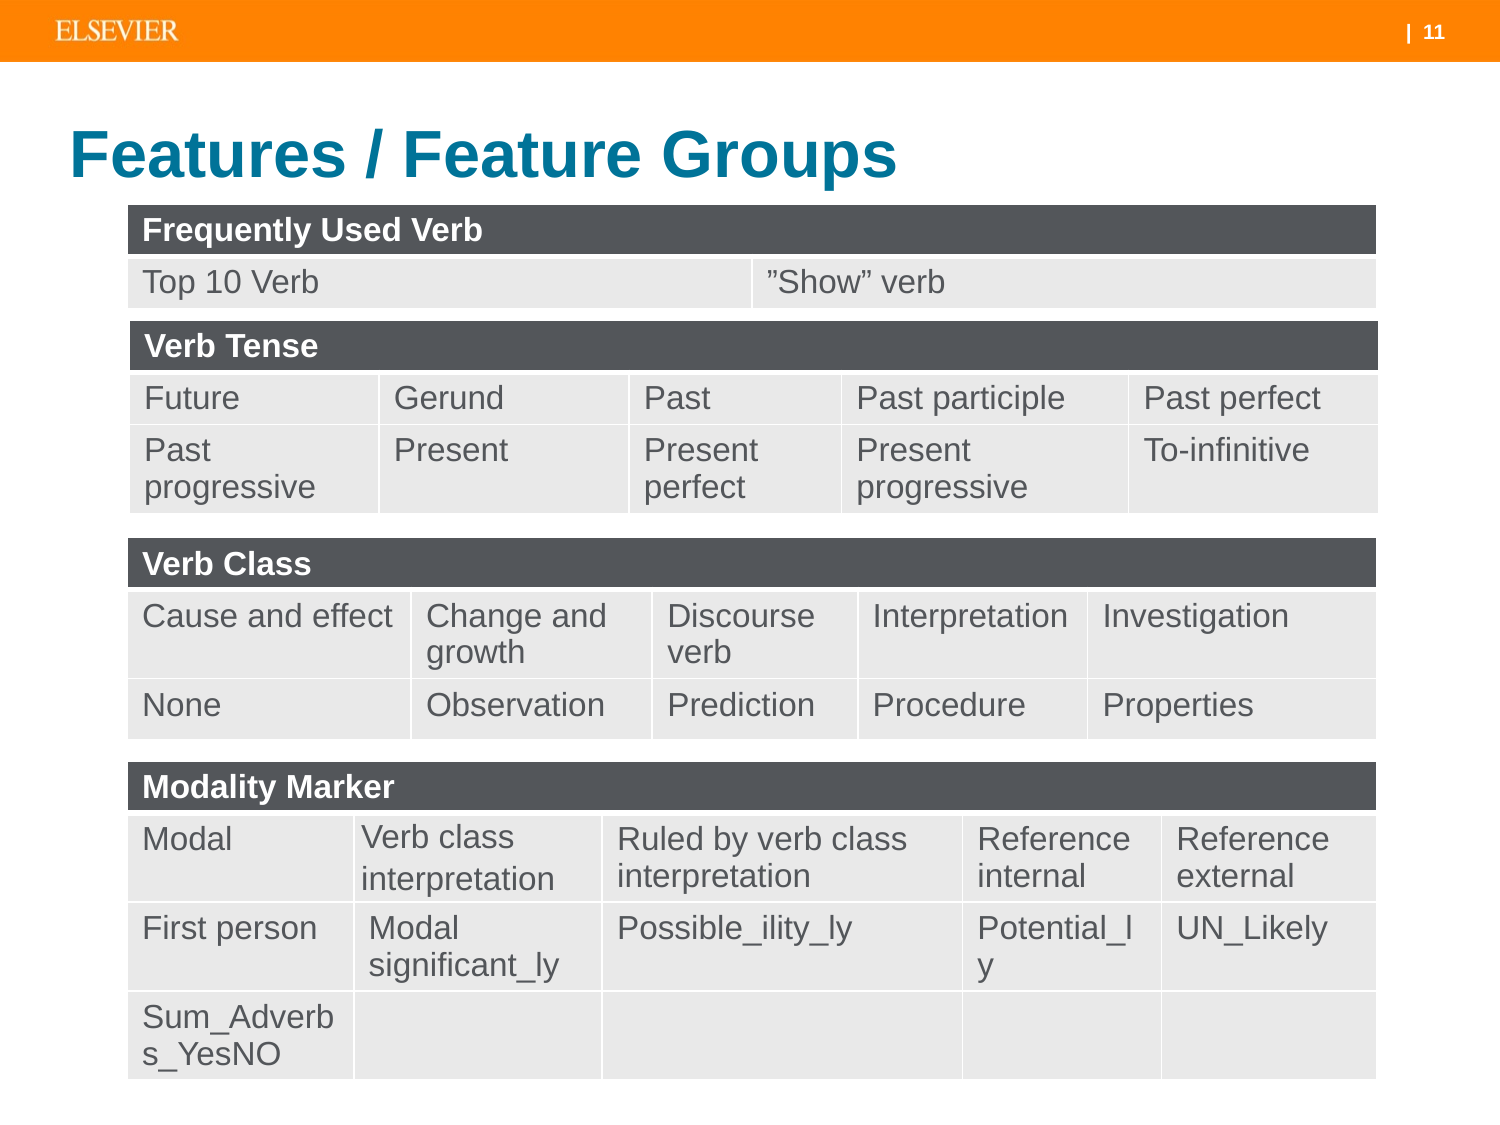

Features / Feature Groups
| Frequently Used Verb |  |
| --- | --- |
| Top 10 Verb | ”Show” verb |

| Verb Tense |  |  |  |  |
| --- | --- | --- | --- | --- |
| Future | Gerund | Past | Past participle | Past perfect |
| Past progressive | Present | Present perfect | Present progressive | To-infinitive |
| Verb Class |  |  |  |  |
| --- | --- | --- | --- | --- |
| Cause and effect | Change and growth | Discourse verb | Interpretation | Investigation |
| None | Observation | Prediction | Procedure | Properties |
| Modality Marker |  |  |  |  |
| --- | --- | --- | --- | --- |
| Modal | Verb class interpretation | Ruled by verb class interpretation | Reference internal | Reference external |
| First person | Modal significant\_ly | Possible\_ility\_ly | Potential\_ly | UN\_Likely |
| Sum\_Adverbs\_YesNO |  |  |  |  |